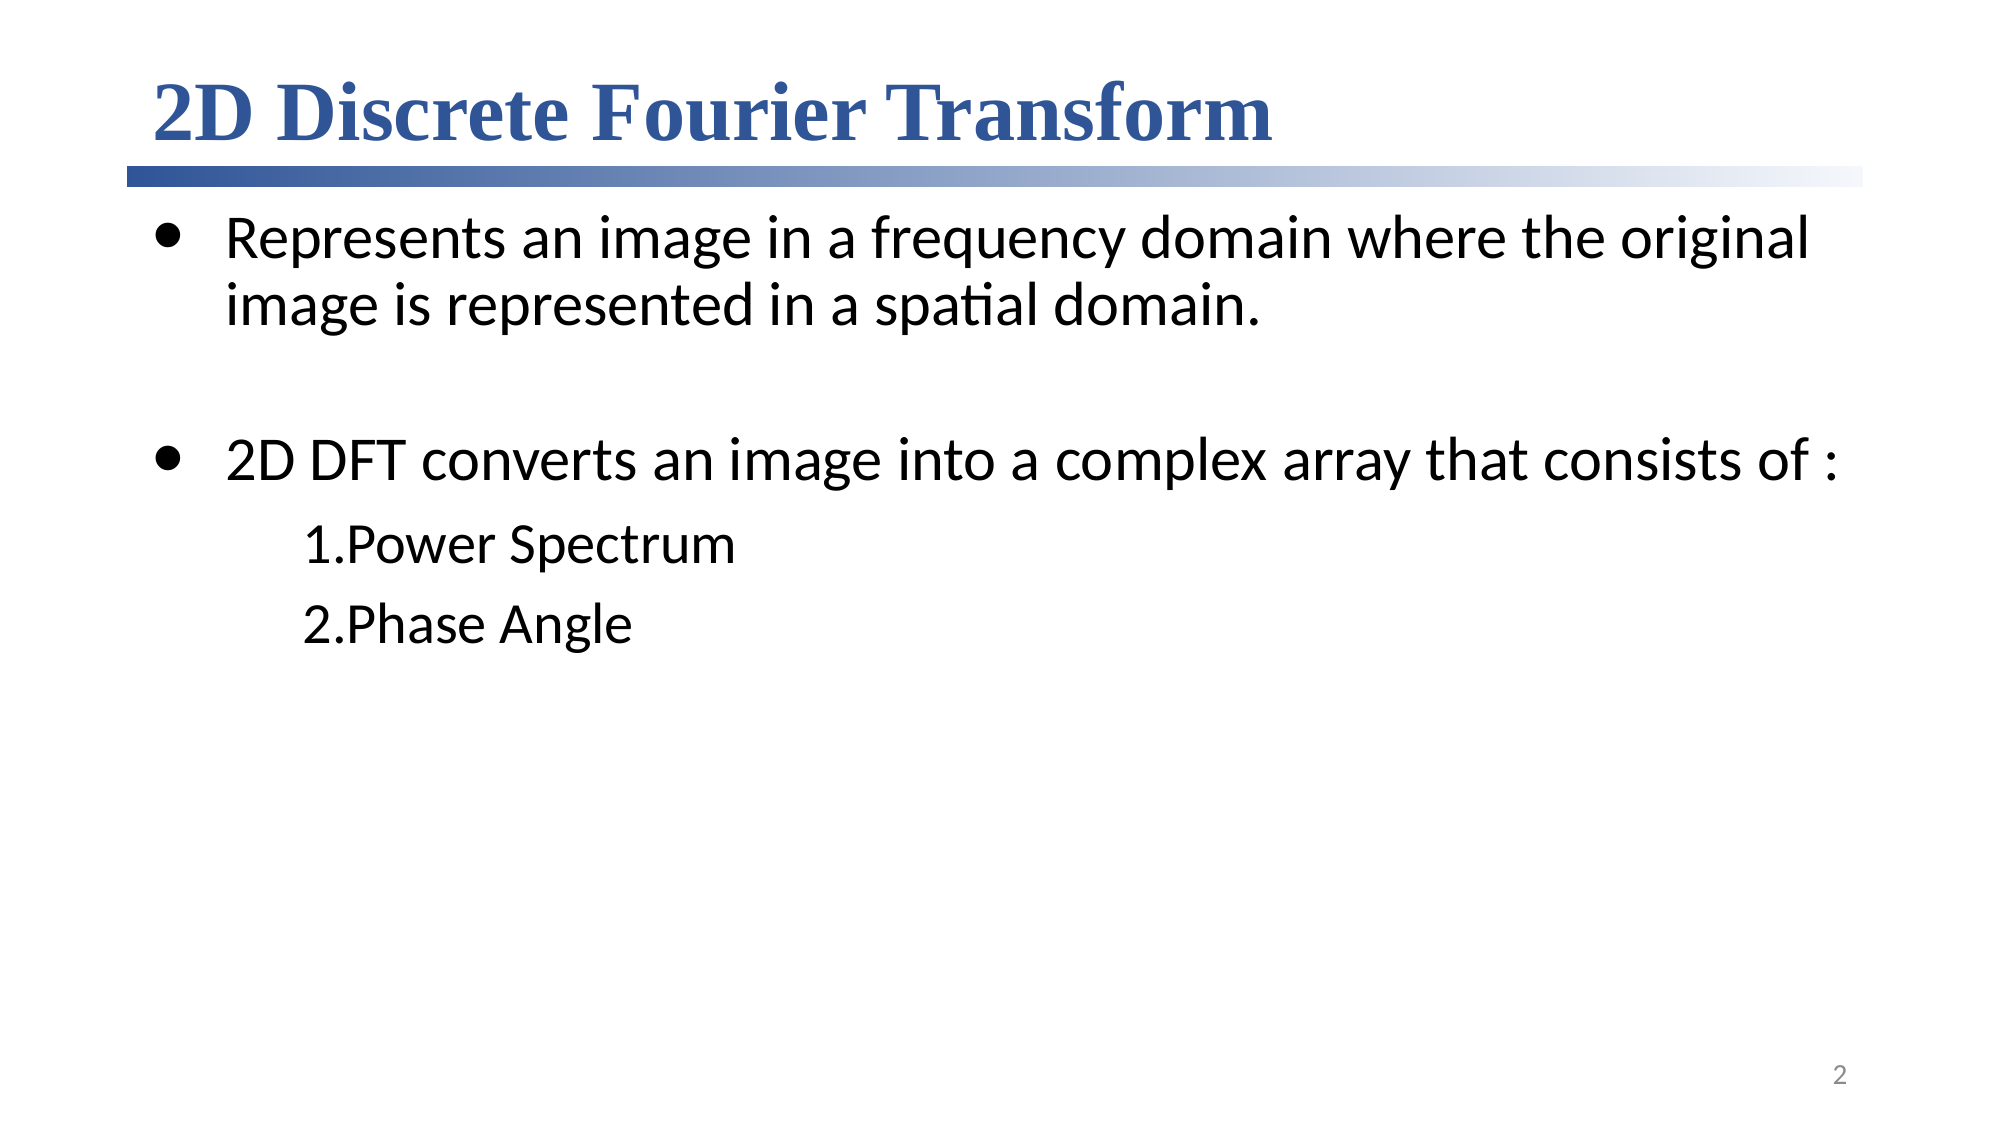

# 2D Discrete Fourier Transform
Represents an image in a frequency domain where the original image is represented in a spatial domain.
2D DFT converts an image into a complex array that consists of :
Power Spectrum
Phase Angle

2